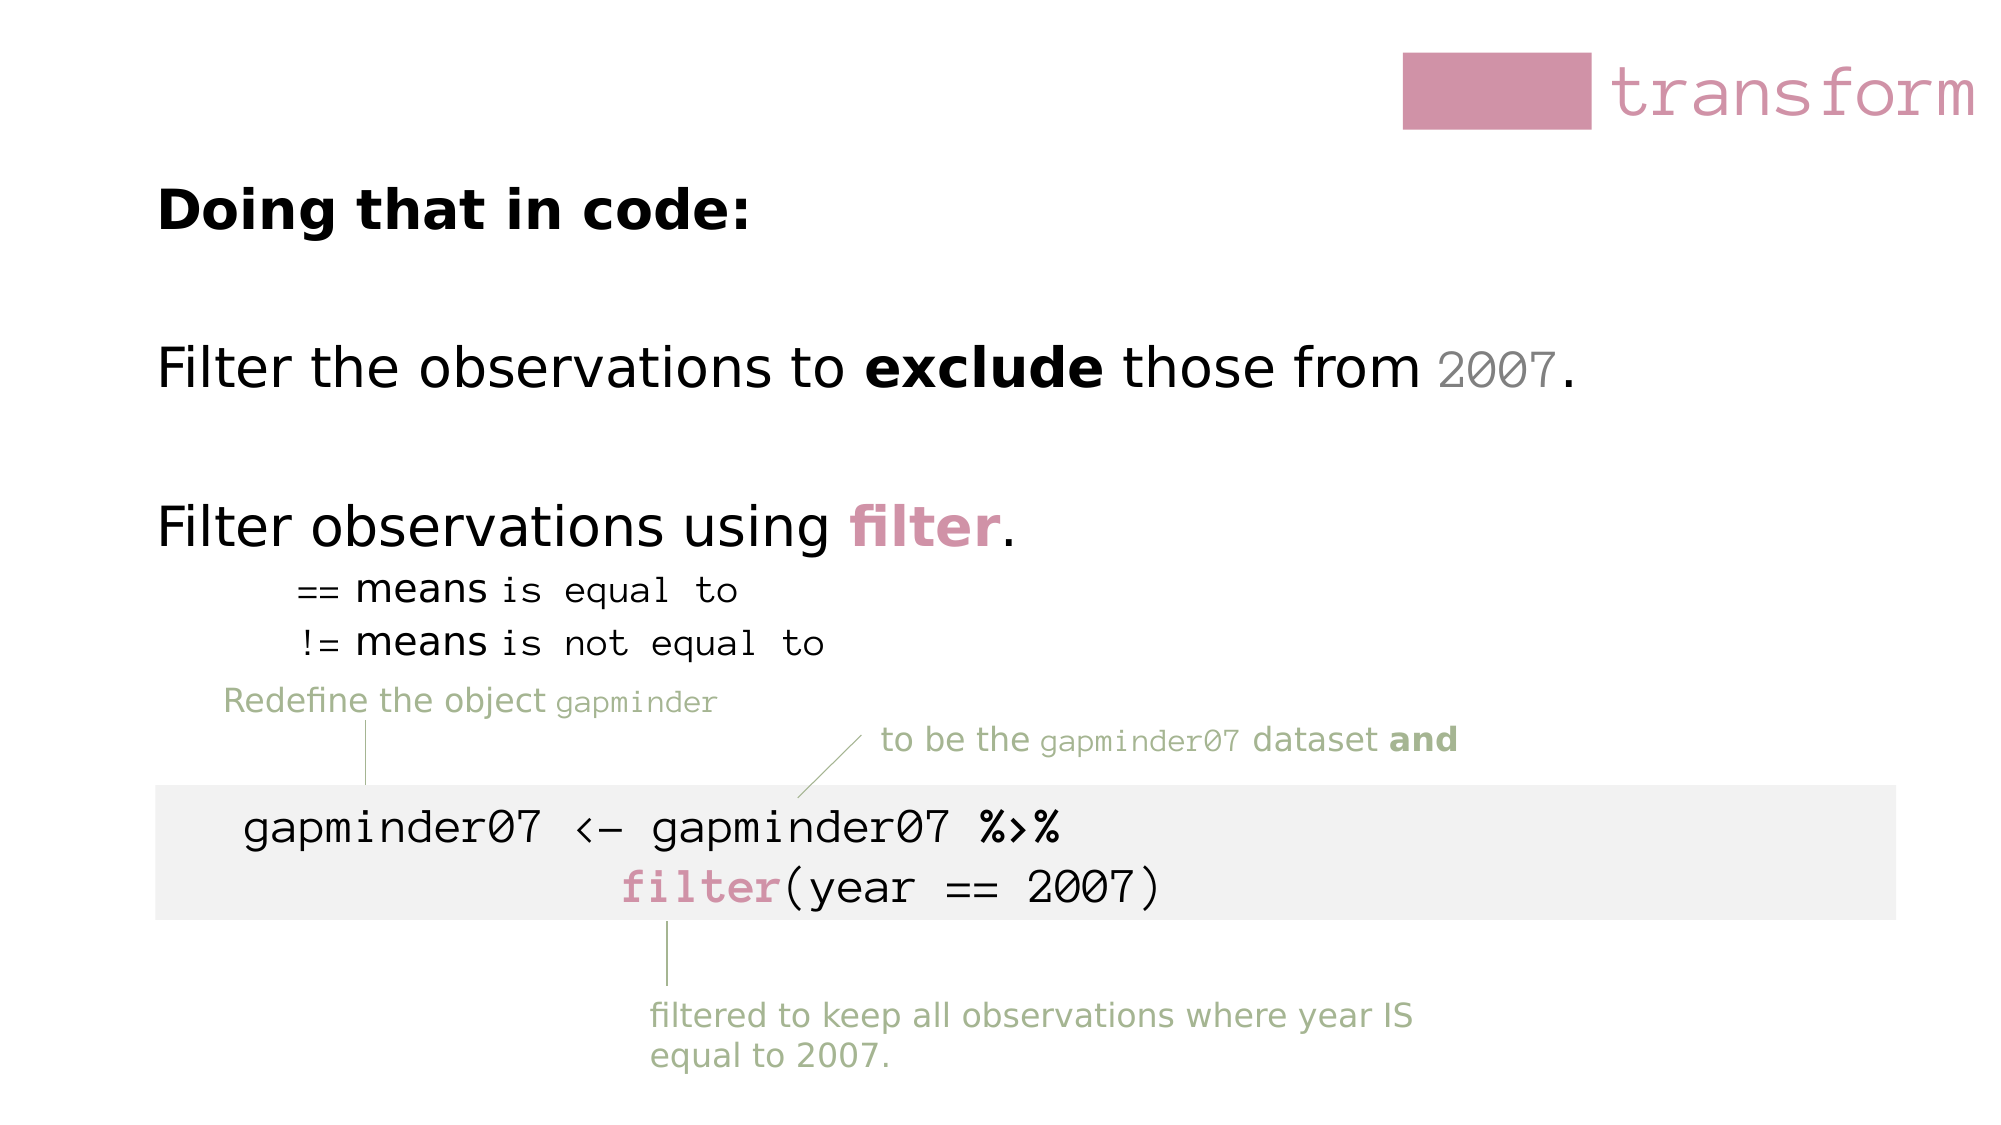

transform

Doing that in code:

Filter the observations to exclude those from 2007.

Filter observations using filter.
== means is equal to
!= means is not equal to

Redefine the object gapminder
to be the gapminder07 dataset and
gapminder07 <- gapminder07 %>%
			filter(year == 2007)
filtered to keep all observations where year IS equal to 2007.